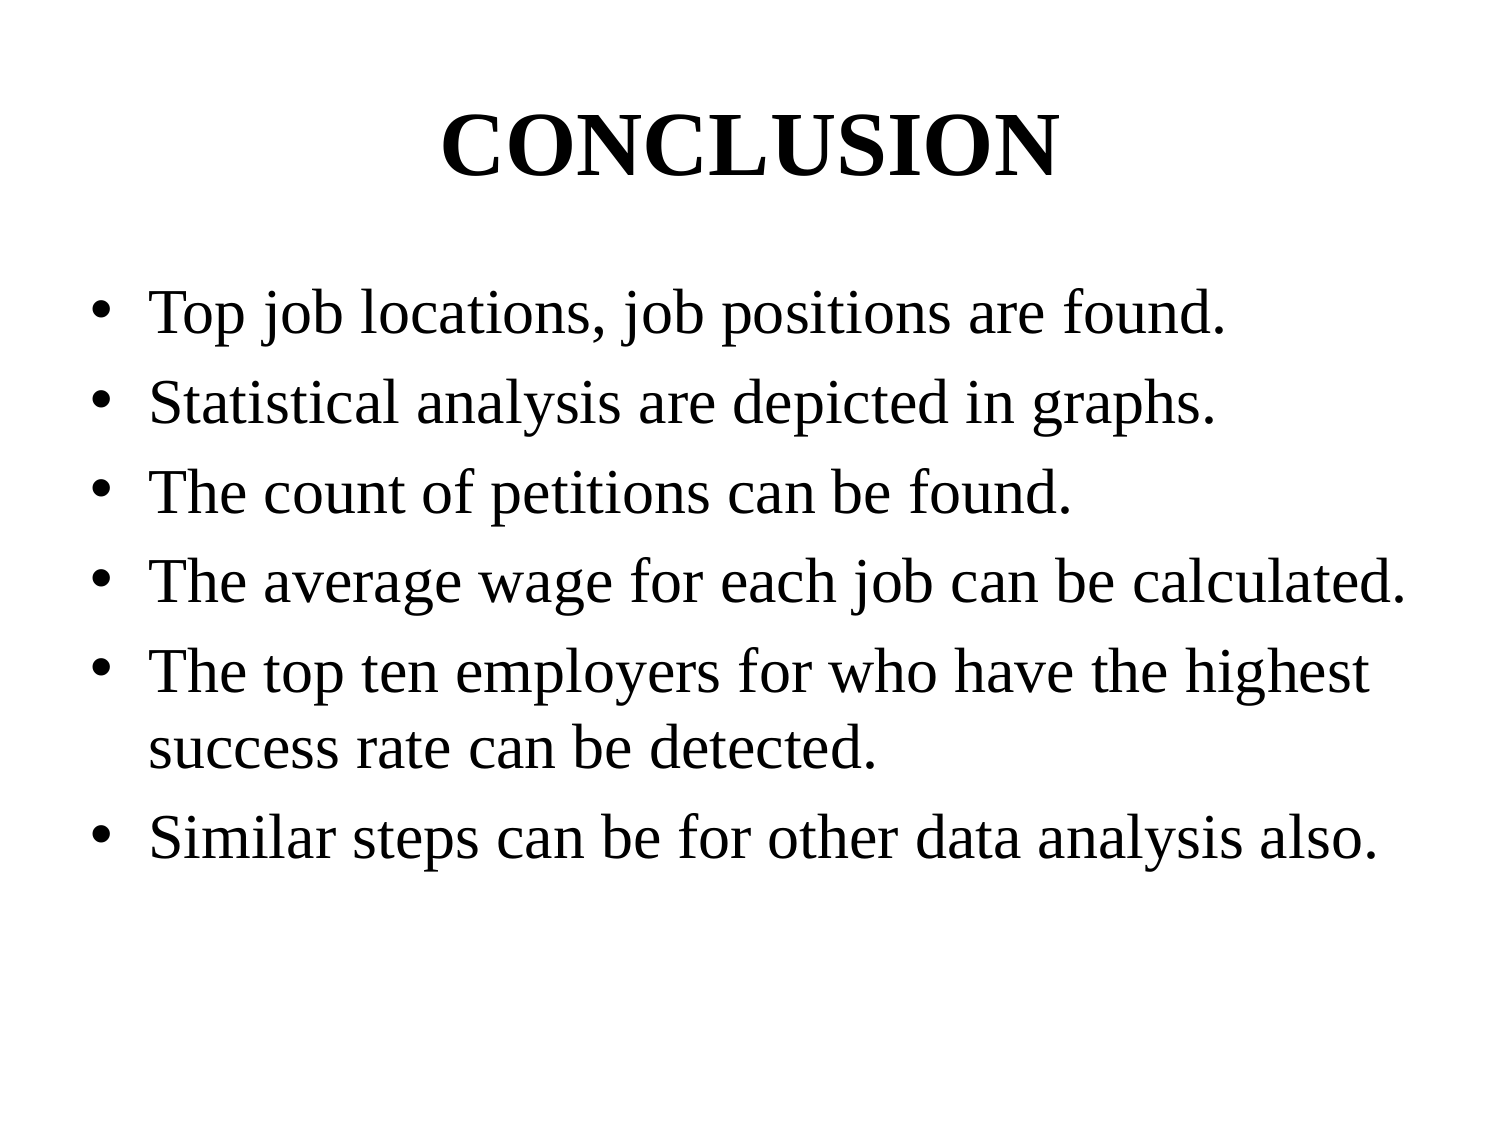

# CONCLUSION
Top job locations, job positions are found.
Statistical analysis are depicted in graphs.
The count of petitions can be found.
The average wage for each job can be calculated.
The top ten employers for who have the highest success rate can be detected.
Similar steps can be for other data analysis also.